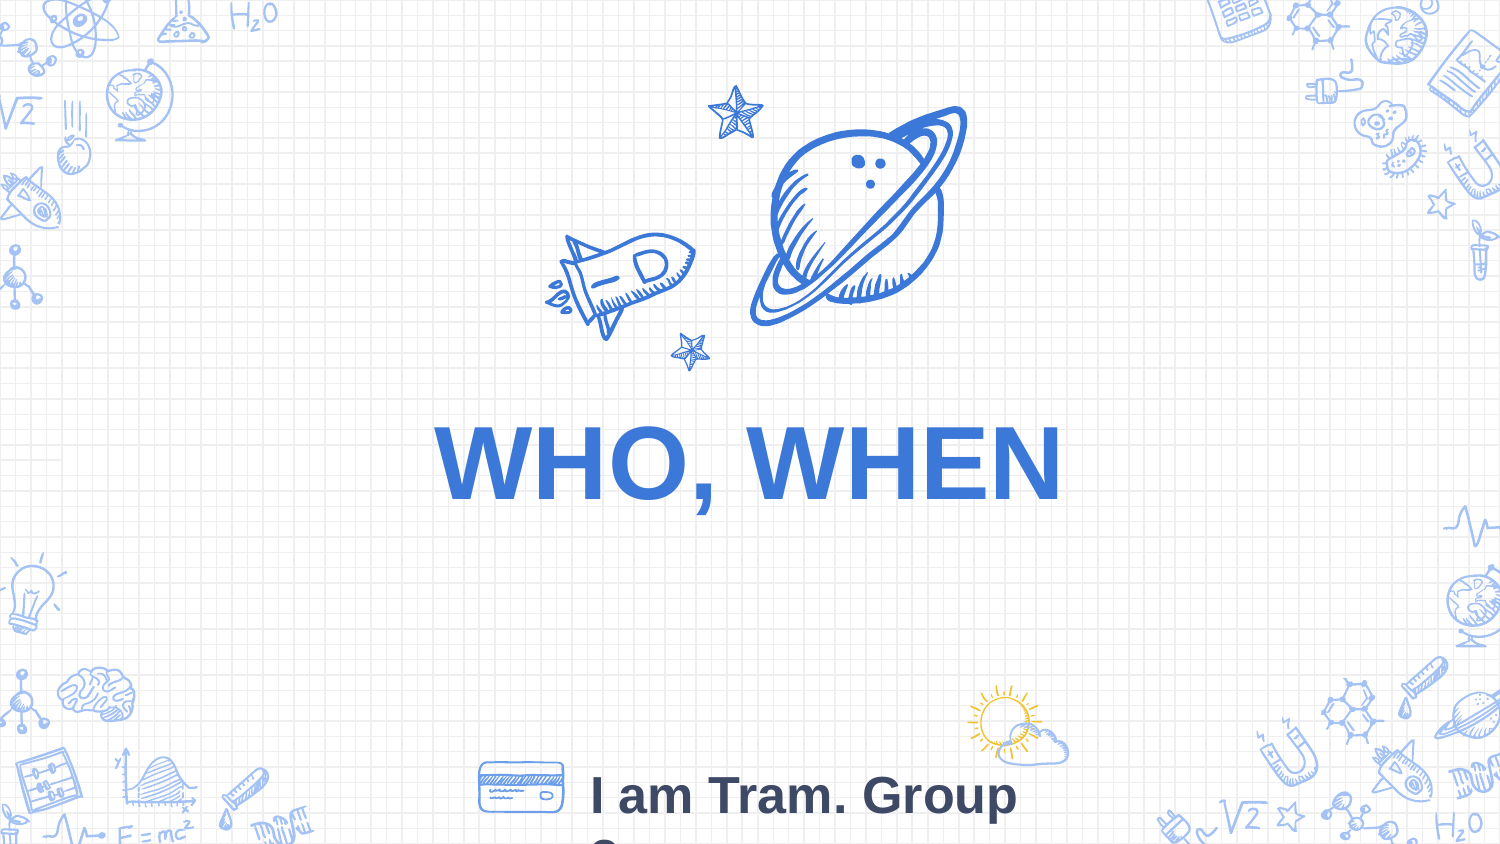

WHO, WHEN

I am Tram. Group 3